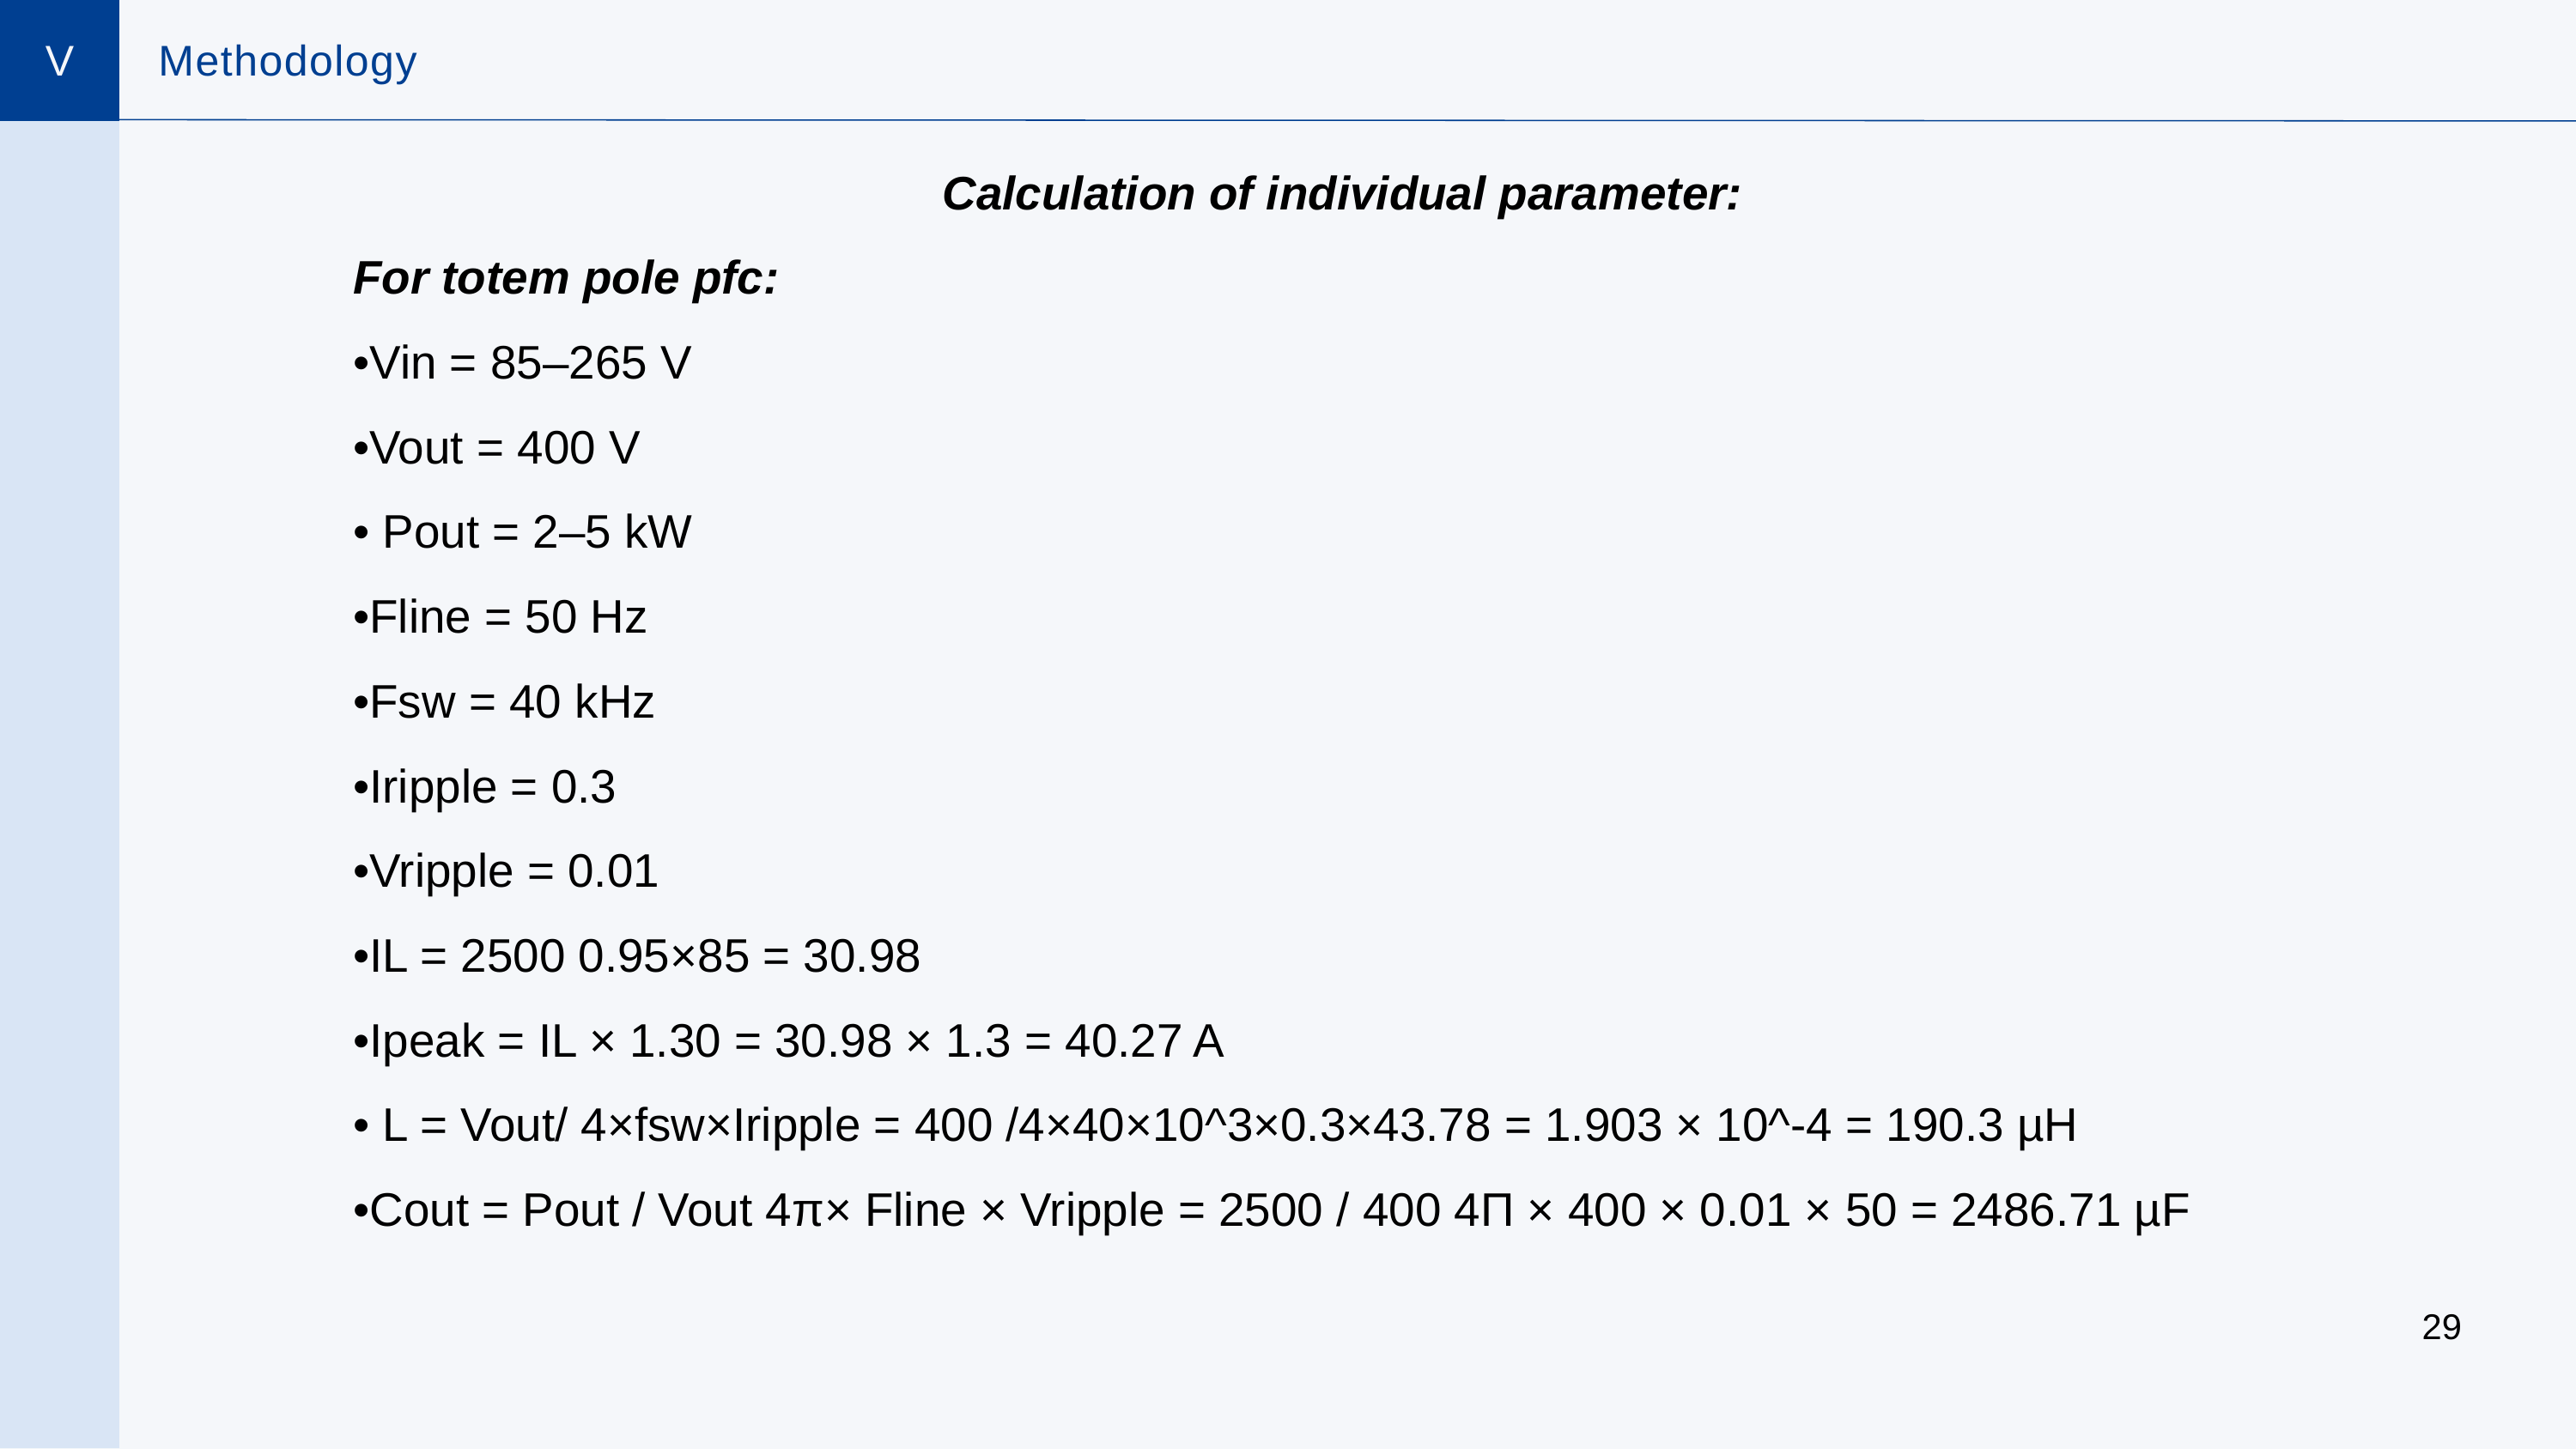

V
Methodology

                                             Calculation of individual parameter:
For totem pole pfc:
•Vin = 85–265 V
•Vout = 400 V
• Pout = 2–5 kW
•Fline = 50 Hz
•Fsw = 40 kHz
•Iripple = 0.3
•Vripple = 0.01
•IL = 2500 0.95×85 = 30.98
•Ipeak = IL × 1.30 = 30.98 × 1.3 = 40.27 A
• L = Vout/ 4×fsw×Iripple = 400 /4×40×10^3×0.3×43.78 = 1.903 × 10^-4 = 190.3 µH
•Cout = Pout / Vout 4π× Fline × Vripple = 2500 / 400 4Π × 400 × 0.01 × 50 = 2486.71 µF

29